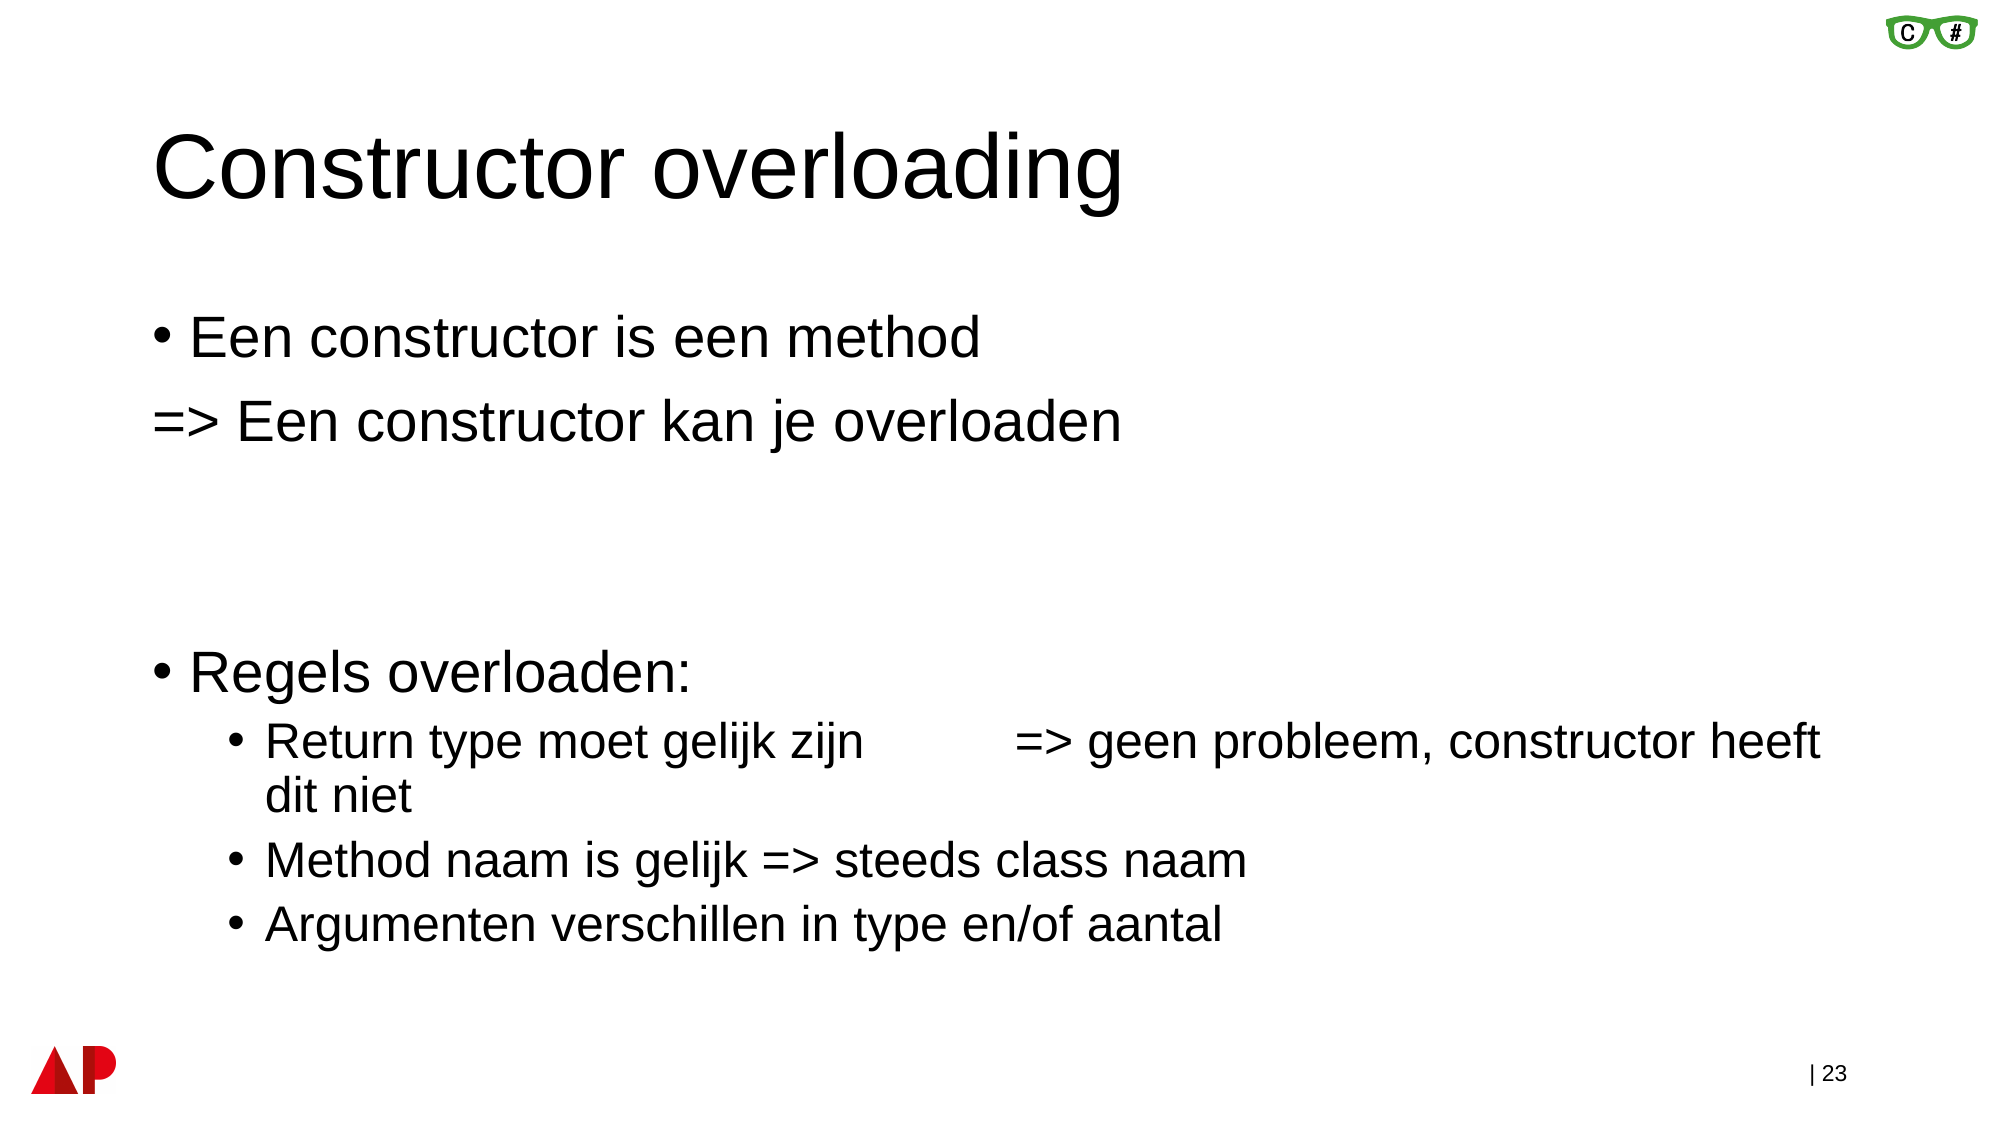

# Constructor overloading
Een constructor is een method
=> Een constructor kan je overloaden

Regels overloaden:
Return type moet gelijk zijn 	=> geen probleem, constructor heeft dit niet
Method naam is gelijk => steeds class naam
Argumenten verschillen in type en/of aantal
| 23